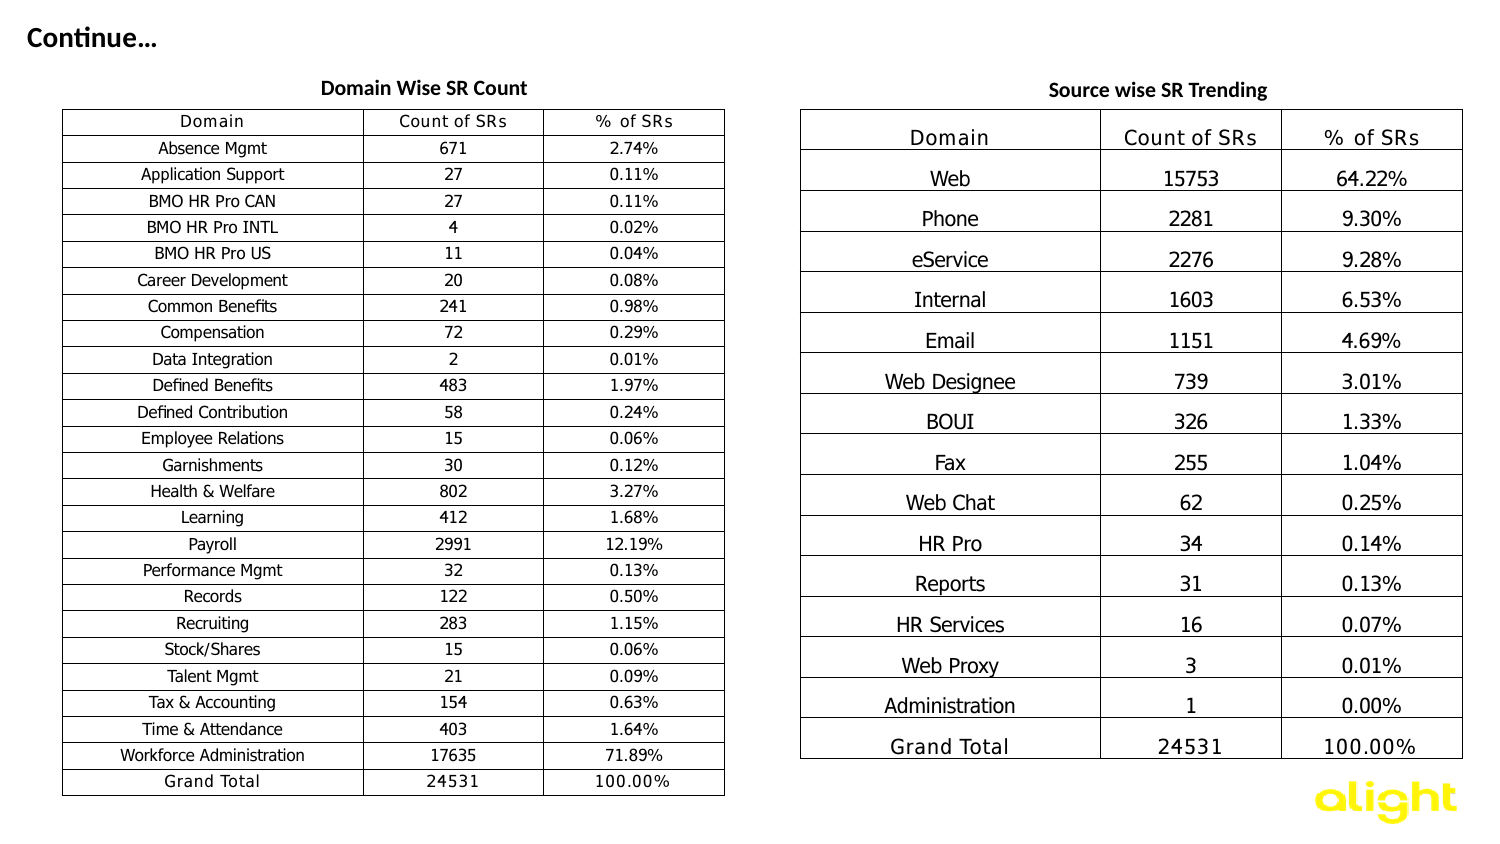

Continue…
Domain Wise SR Count
Source wise SR Trending
| Domain | Count of SRs | % of SRs |
| --- | --- | --- |
| Absence Mgmt | 671 | 2.74% |
| Application Support | 27 | 0.11% |
| BMO HR Pro CAN | 27 | 0.11% |
| BMO HR Pro INTL | 4 | 0.02% |
| BMO HR Pro US | 11 | 0.04% |
| Career Development | 20 | 0.08% |
| Common Benefits | 241 | 0.98% |
| Compensation | 72 | 0.29% |
| Data Integration | 2 | 0.01% |
| Defined Benefits | 483 | 1.97% |
| Defined Contribution | 58 | 0.24% |
| Employee Relations | 15 | 0.06% |
| Garnishments | 30 | 0.12% |
| Health & Welfare | 802 | 3.27% |
| Learning | 412 | 1.68% |
| Payroll | 2991 | 12.19% |
| Performance Mgmt | 32 | 0.13% |
| Records | 122 | 0.50% |
| Recruiting | 283 | 1.15% |
| Stock/Shares | 15 | 0.06% |
| Talent Mgmt | 21 | 0.09% |
| Tax & Accounting | 154 | 0.63% |
| Time & Attendance | 403 | 1.64% |
| Workforce Administration | 17635 | 71.89% |
| Grand Total | 24531 | 100.00% |
| Domain | Count of SRs | % of SRs |
| --- | --- | --- |
| Web | 15753 | 64.22% |
| Phone | 2281 | 9.30% |
| eService | 2276 | 9.28% |
| Internal | 1603 | 6.53% |
| Email | 1151 | 4.69% |
| Web Designee | 739 | 3.01% |
| BOUI | 326 | 1.33% |
| Fax | 255 | 1.04% |
| Web Chat | 62 | 0.25% |
| HR Pro | 34 | 0.14% |
| Reports | 31 | 0.13% |
| HR Services | 16 | 0.07% |
| Web Proxy | 3 | 0.01% |
| Administration | 1 | 0.00% |
| Grand Total | 24531 | 100.00% |